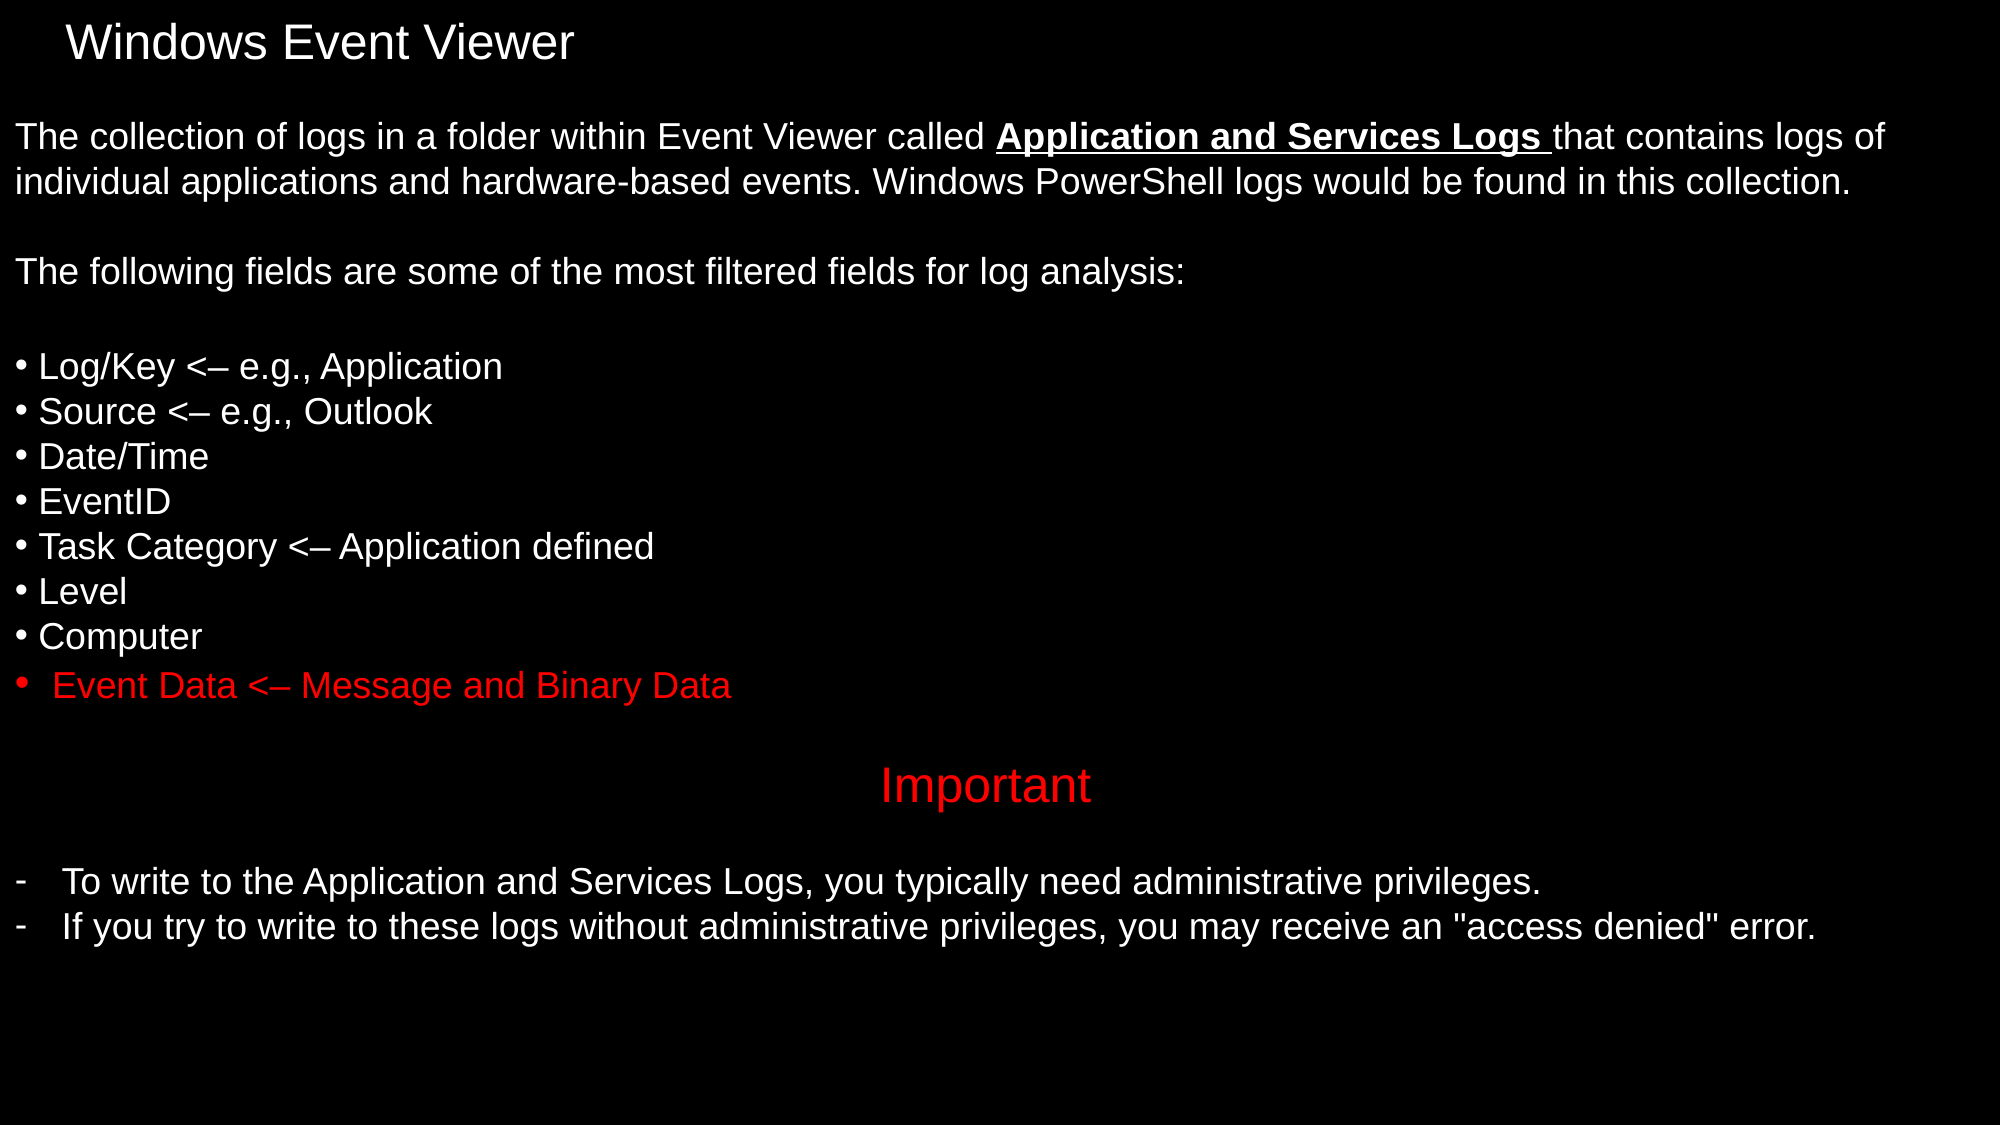

Windows Event Viewer
The collection of logs in a folder within Event Viewer called Application and Services Logs that contains logs of individual applications and hardware-based events. Windows PowerShell logs would be found in this collection.

The following fields are some of the most filtered fields for log analysis:

 Log/Key <– e.g., Application
 Source <– e.g., Outlook
 Date/Time
 EventID
 Task Category <– Application defined
 Level
 Computer
  Event Data <– Message and Binary Data

Important

To write to the Application and Services Logs, you typically need administrative privileges.
If you try to write to these logs without administrative privileges, you may receive an "access denied" error.